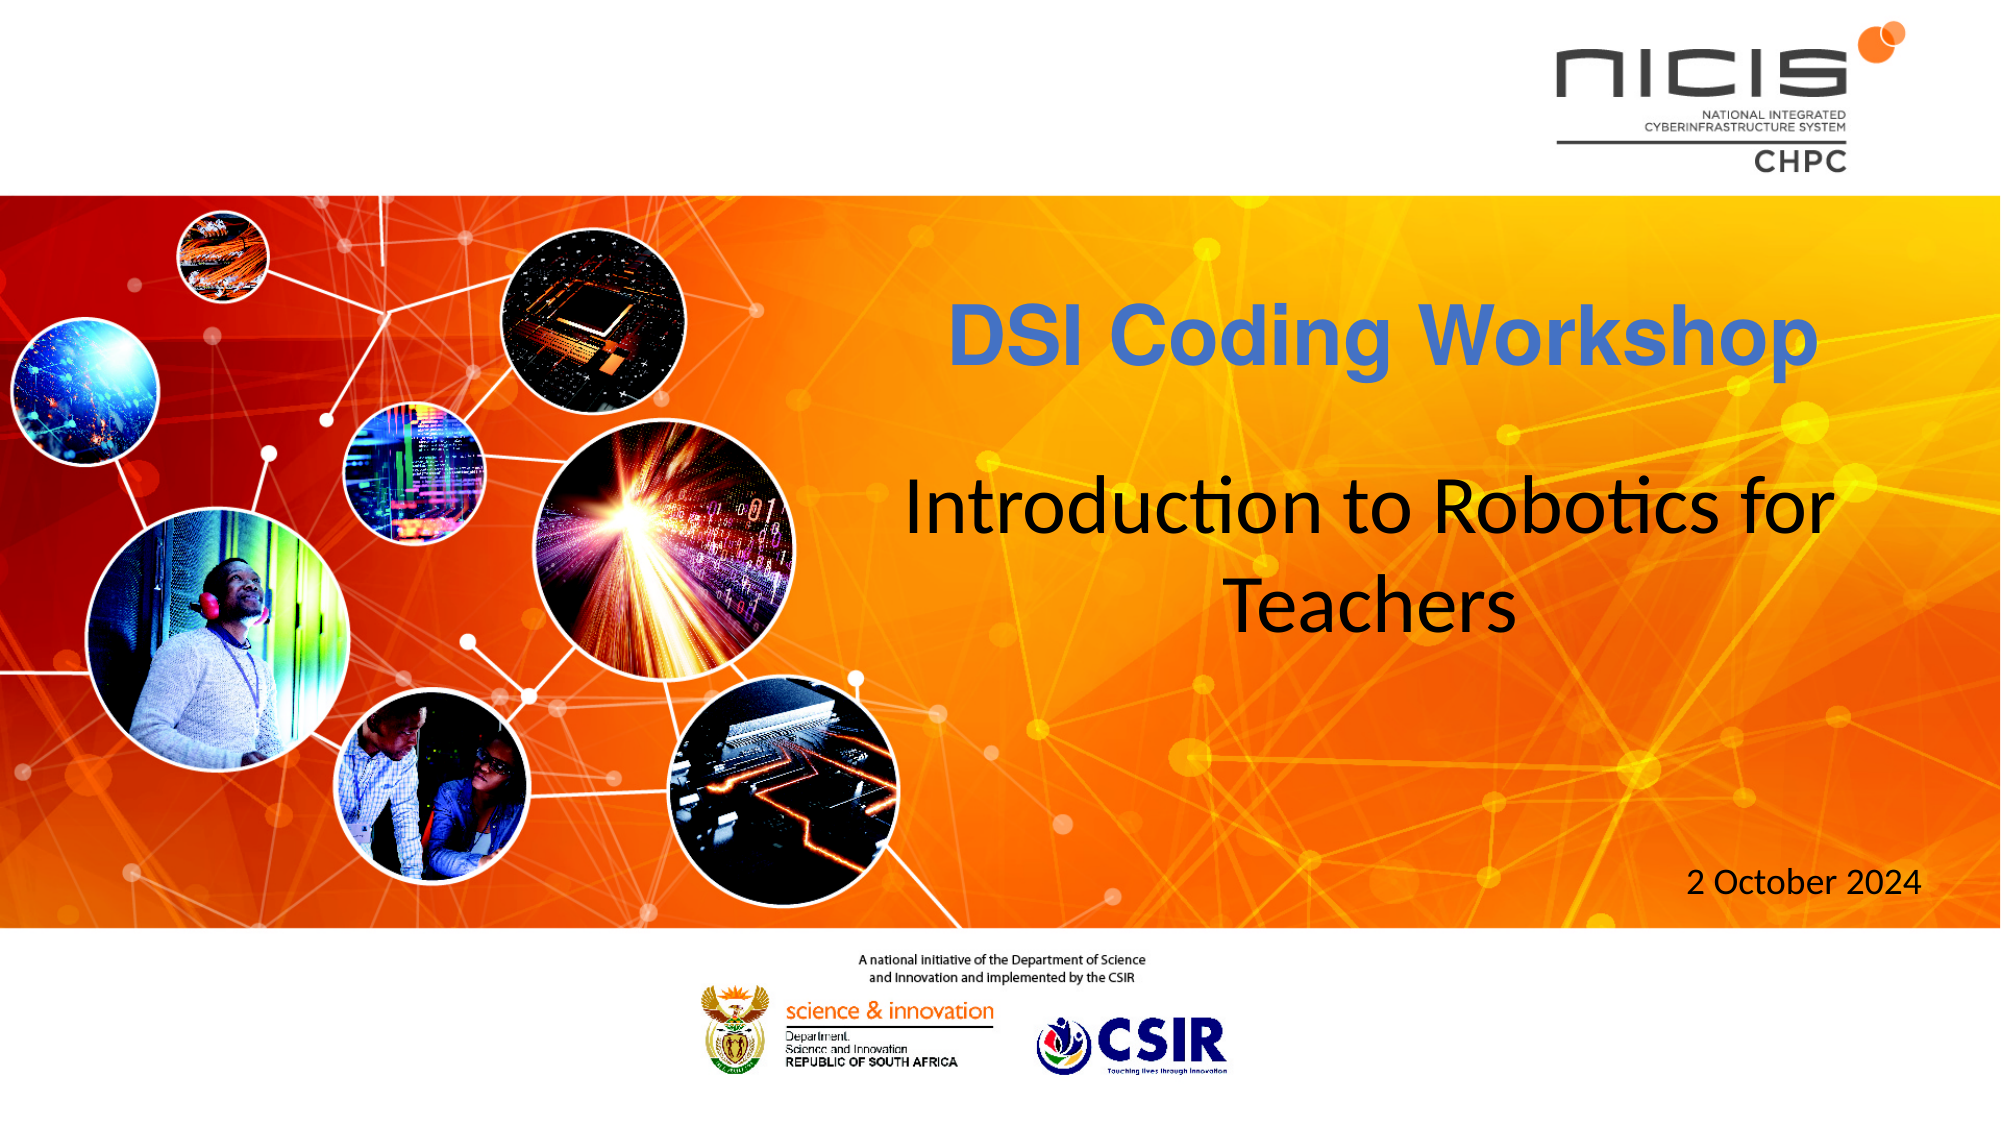

DSI Coding Workshop
Introduction to Robotics for Teachers
2 October 2024